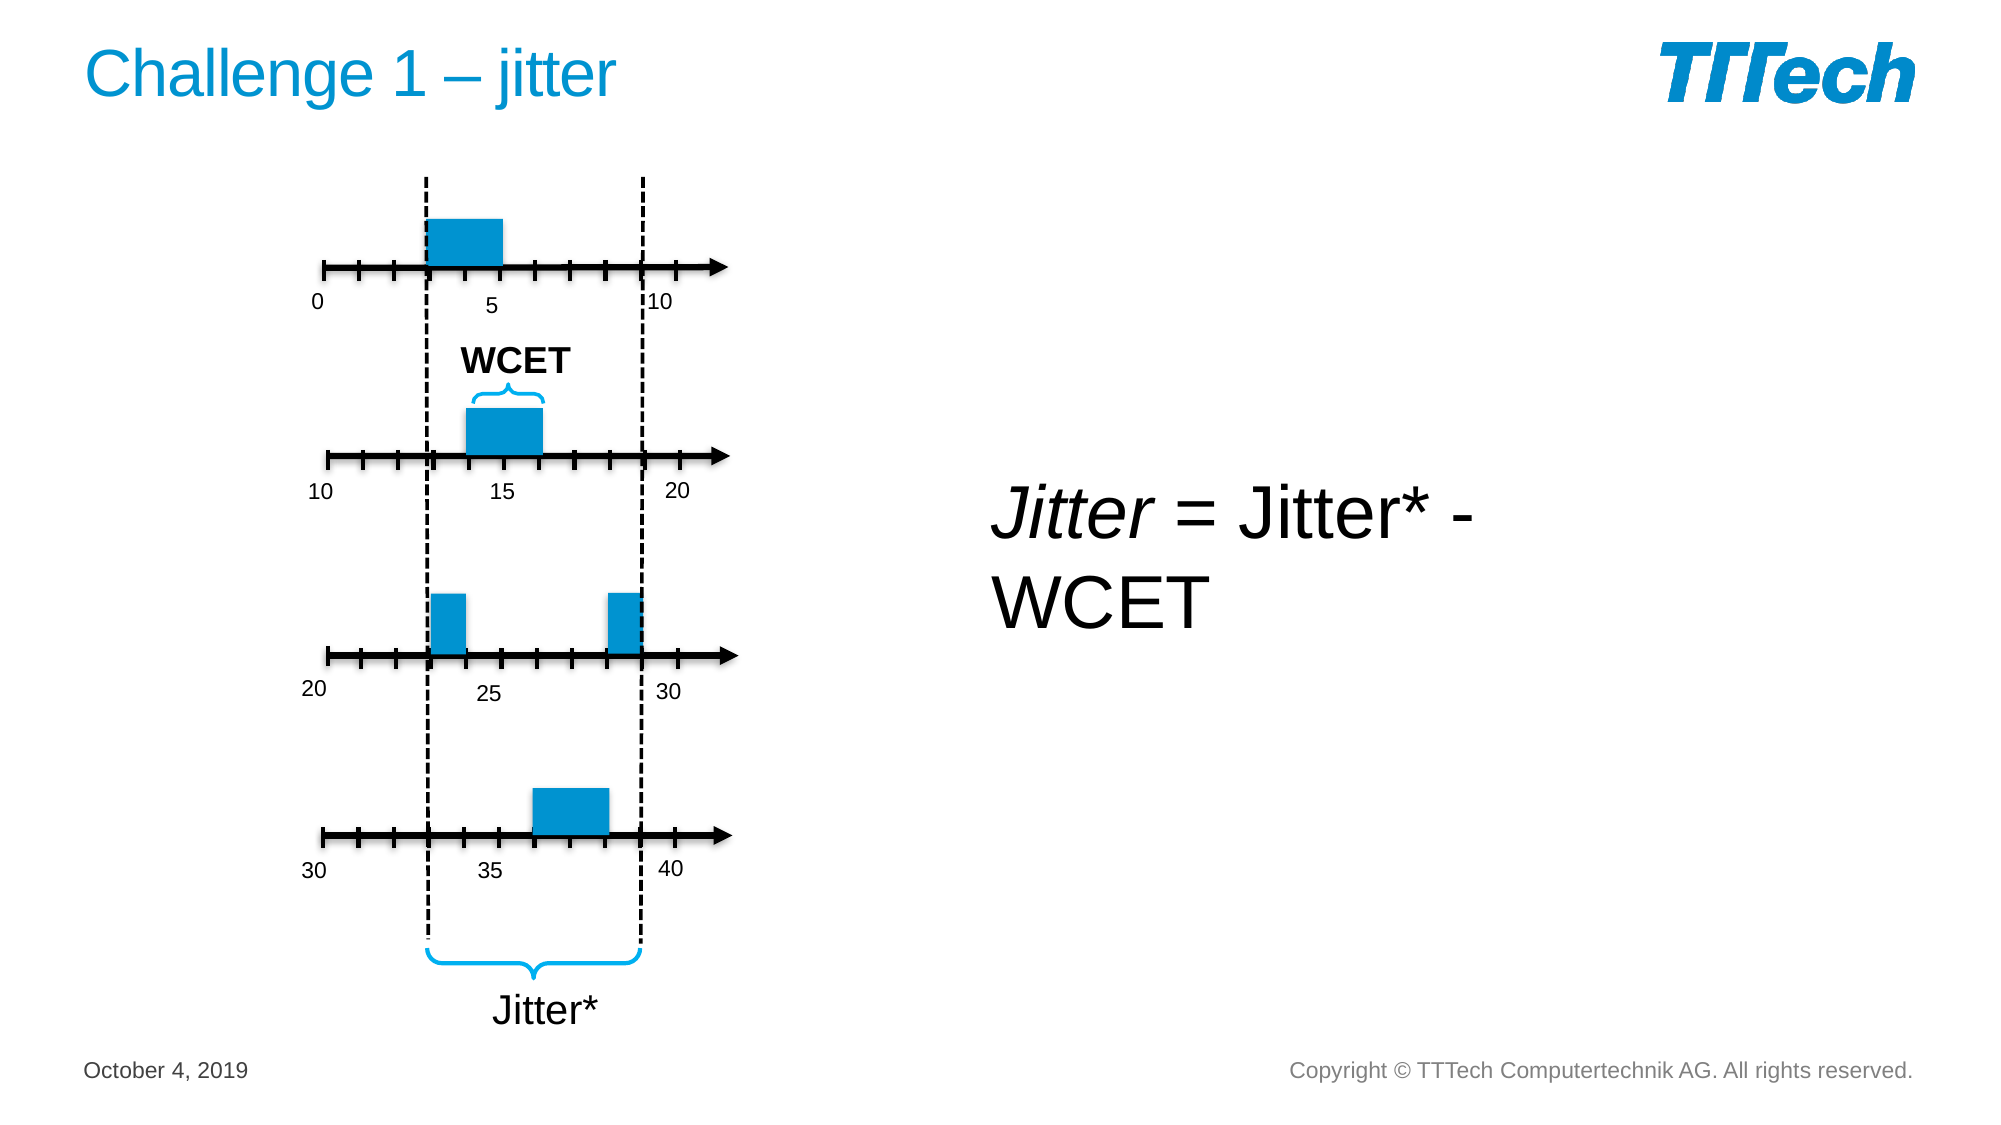

# Challenge 1 – jitter

0
10
5
WCET

20
10
15
Jitter = Jitter* - WCET

20
30
25

40
30
35

Jitter*
Copyright © TTTech Computertechnik AG. All rights reserved.
October 4, 2019